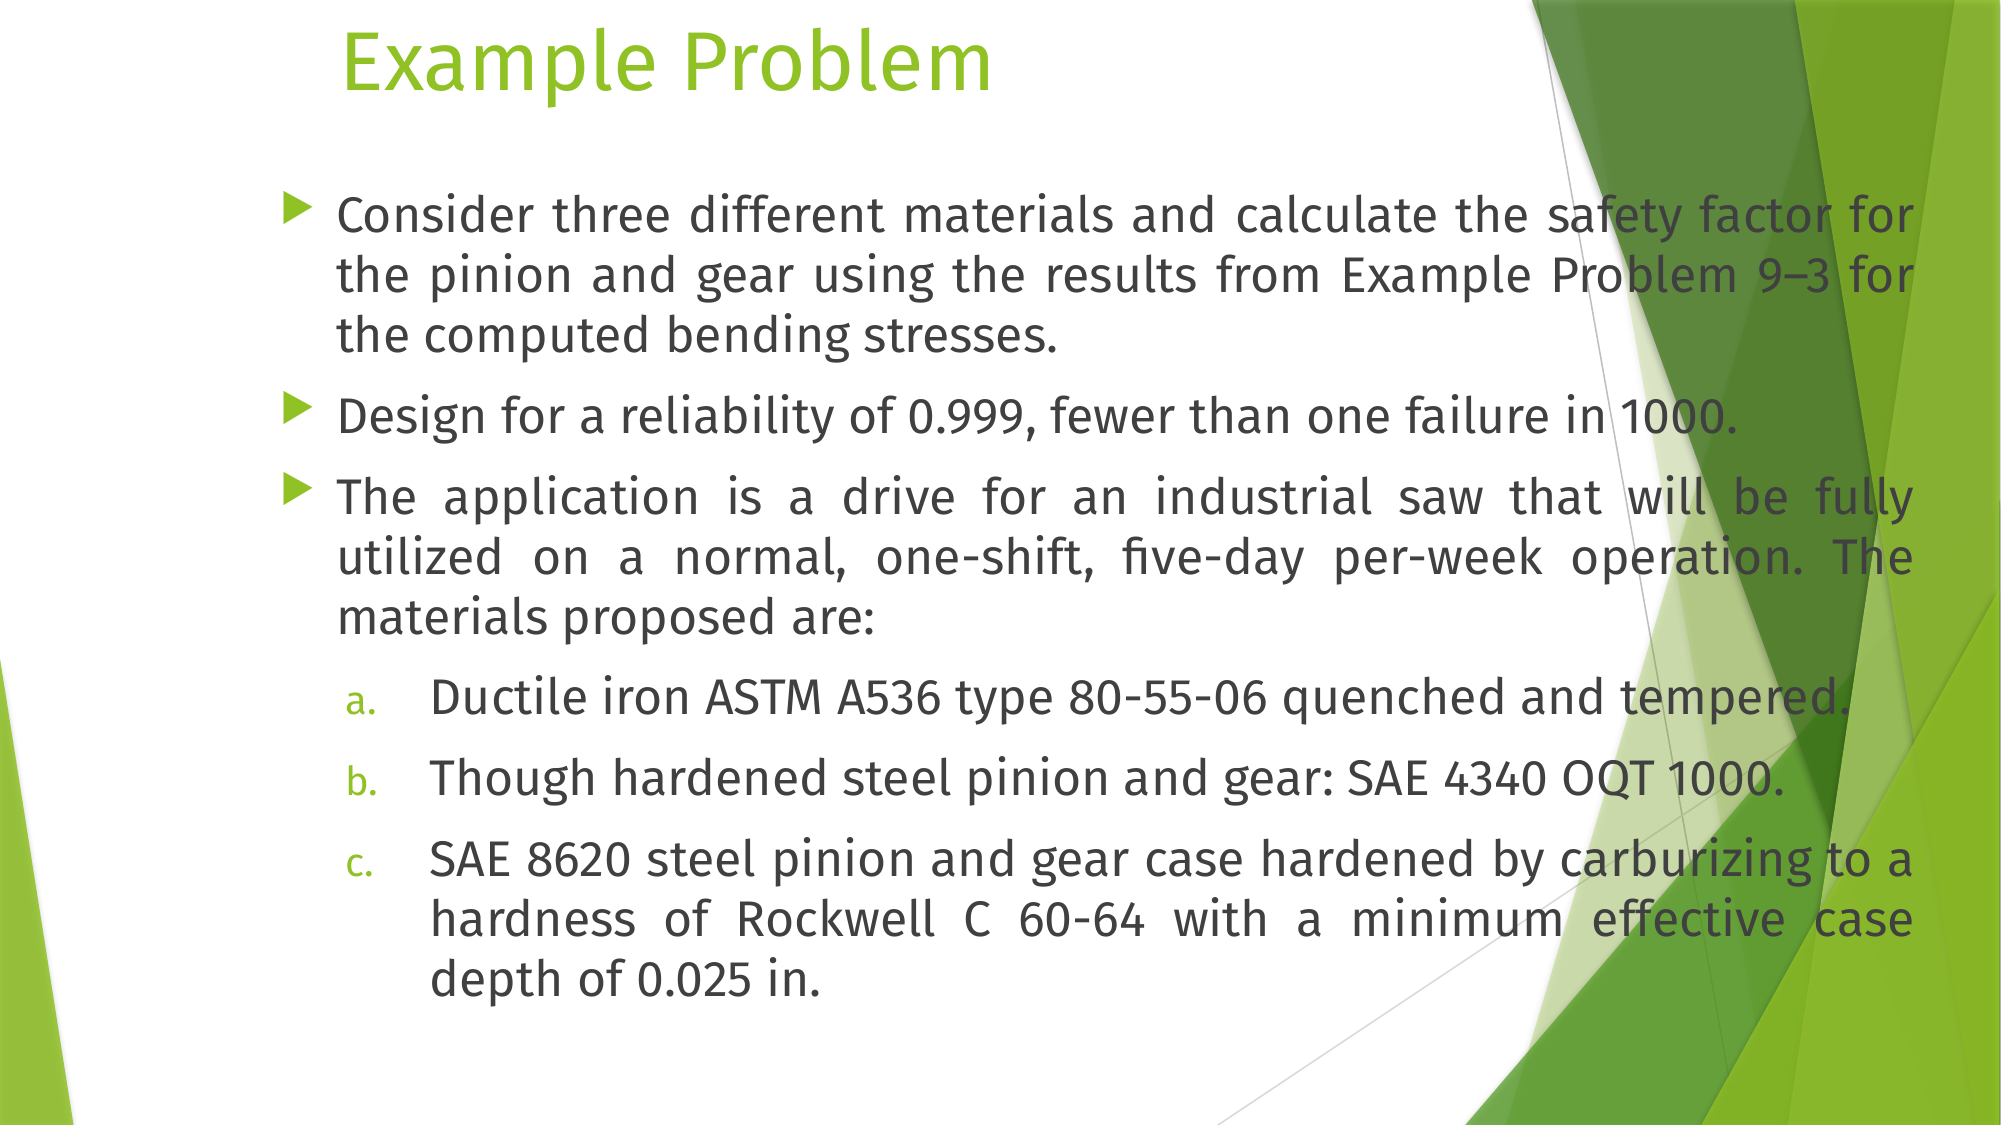

# Example Problem
Consider three different materials and calculate the safety factor for the pinion and gear using the results from Example Problem 9–3 for the computed bending stresses.
Design for a reliability of 0.999, fewer than one failure in 1000.
The application is a drive for an industrial saw that will be fully utilized on a normal, one-shift, five-day per-week operation. The materials proposed are:
Ductile iron ASTM A536 type 80-55-06 quenched and tempered.
Though hardened steel pinion and gear: SAE 4340 OQT 1000.
SAE 8620 steel pinion and gear case hardened by carburizing to a hardness of Rockwell C 60-64 with a minimum effective case depth of 0.025 in.